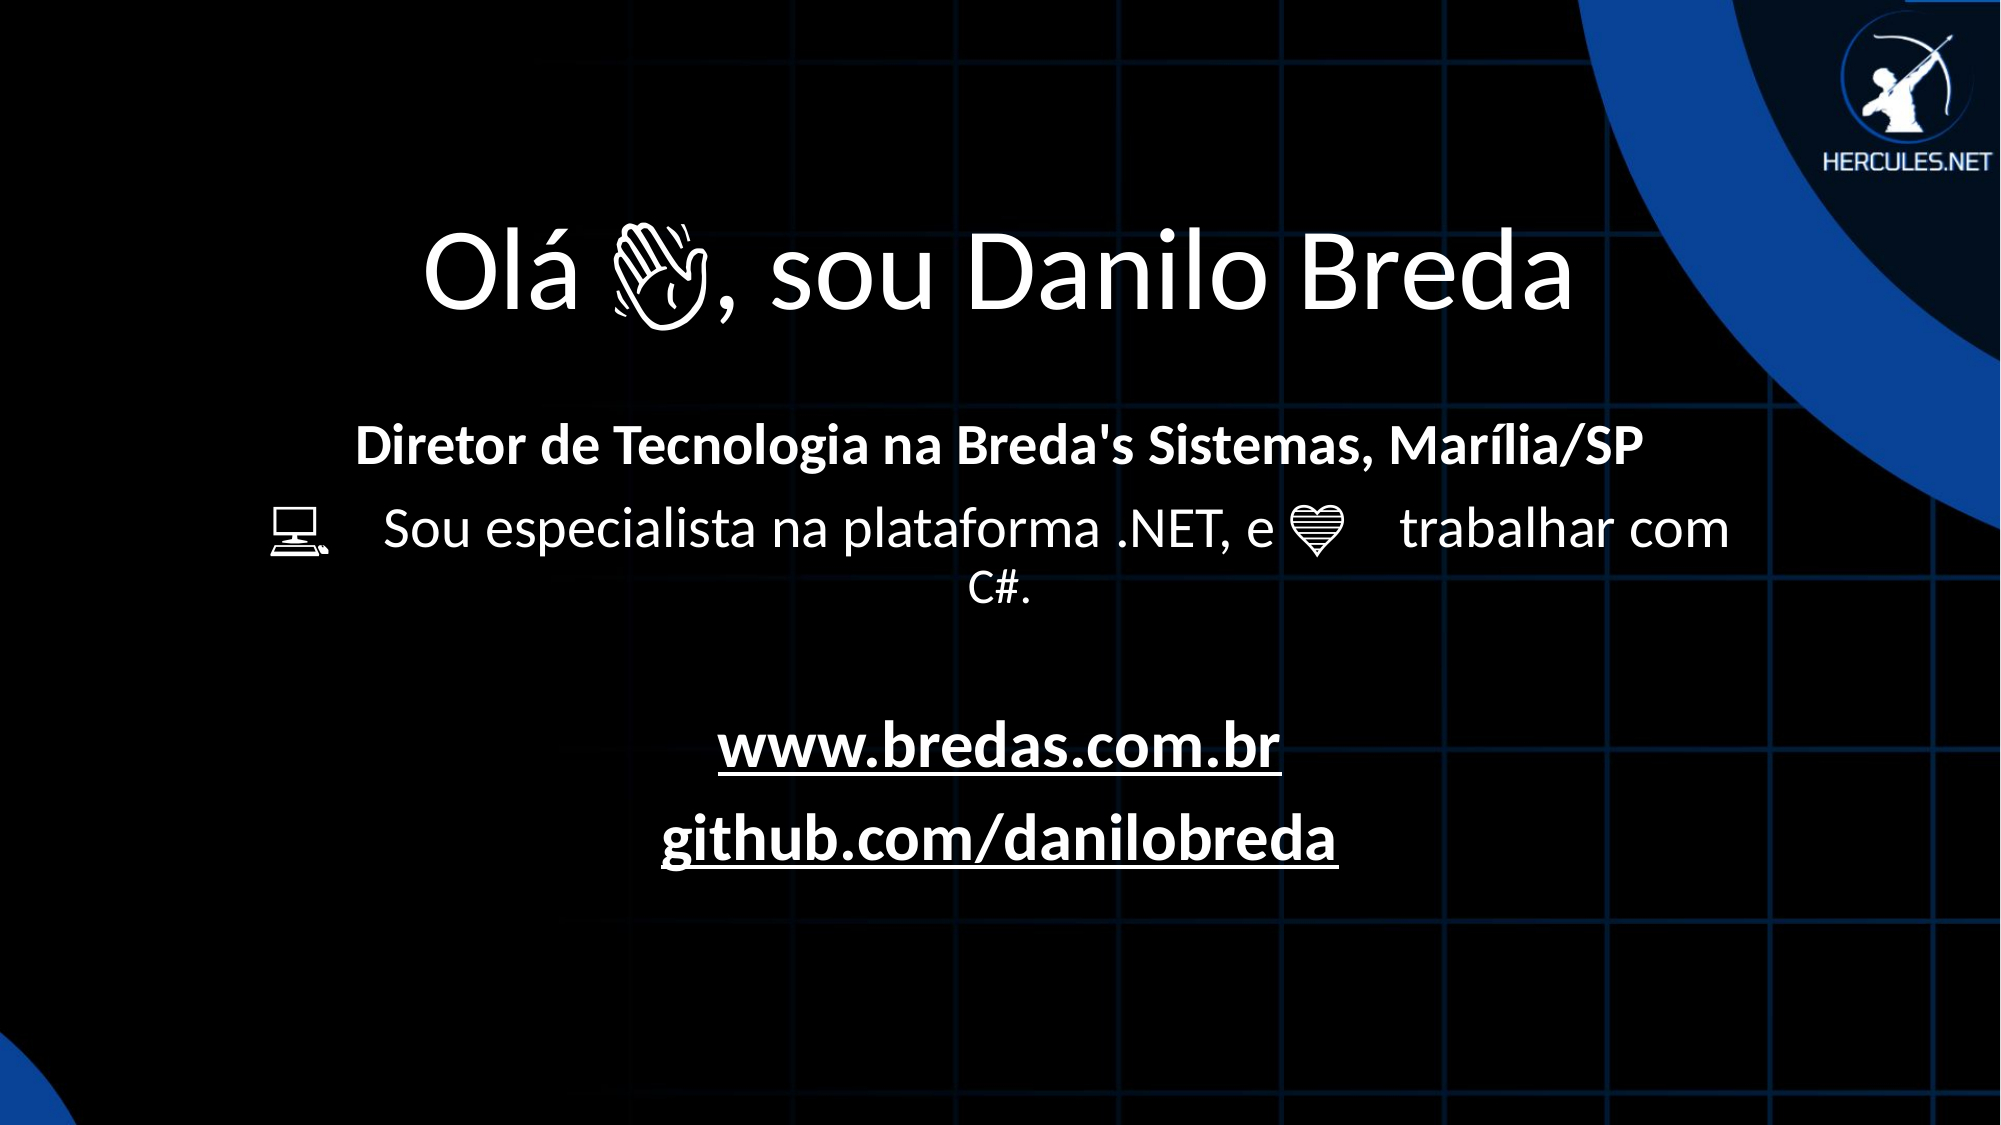

# Olá 👋, sou Danilo Breda
Diretor de Tecnologia na Breda's Sistemas, Marília/SP
💻    Sou especialista na plataforma .NET, e 💙    trabalhar com C#.

www.bredas.com.br
github.com/danilobreda